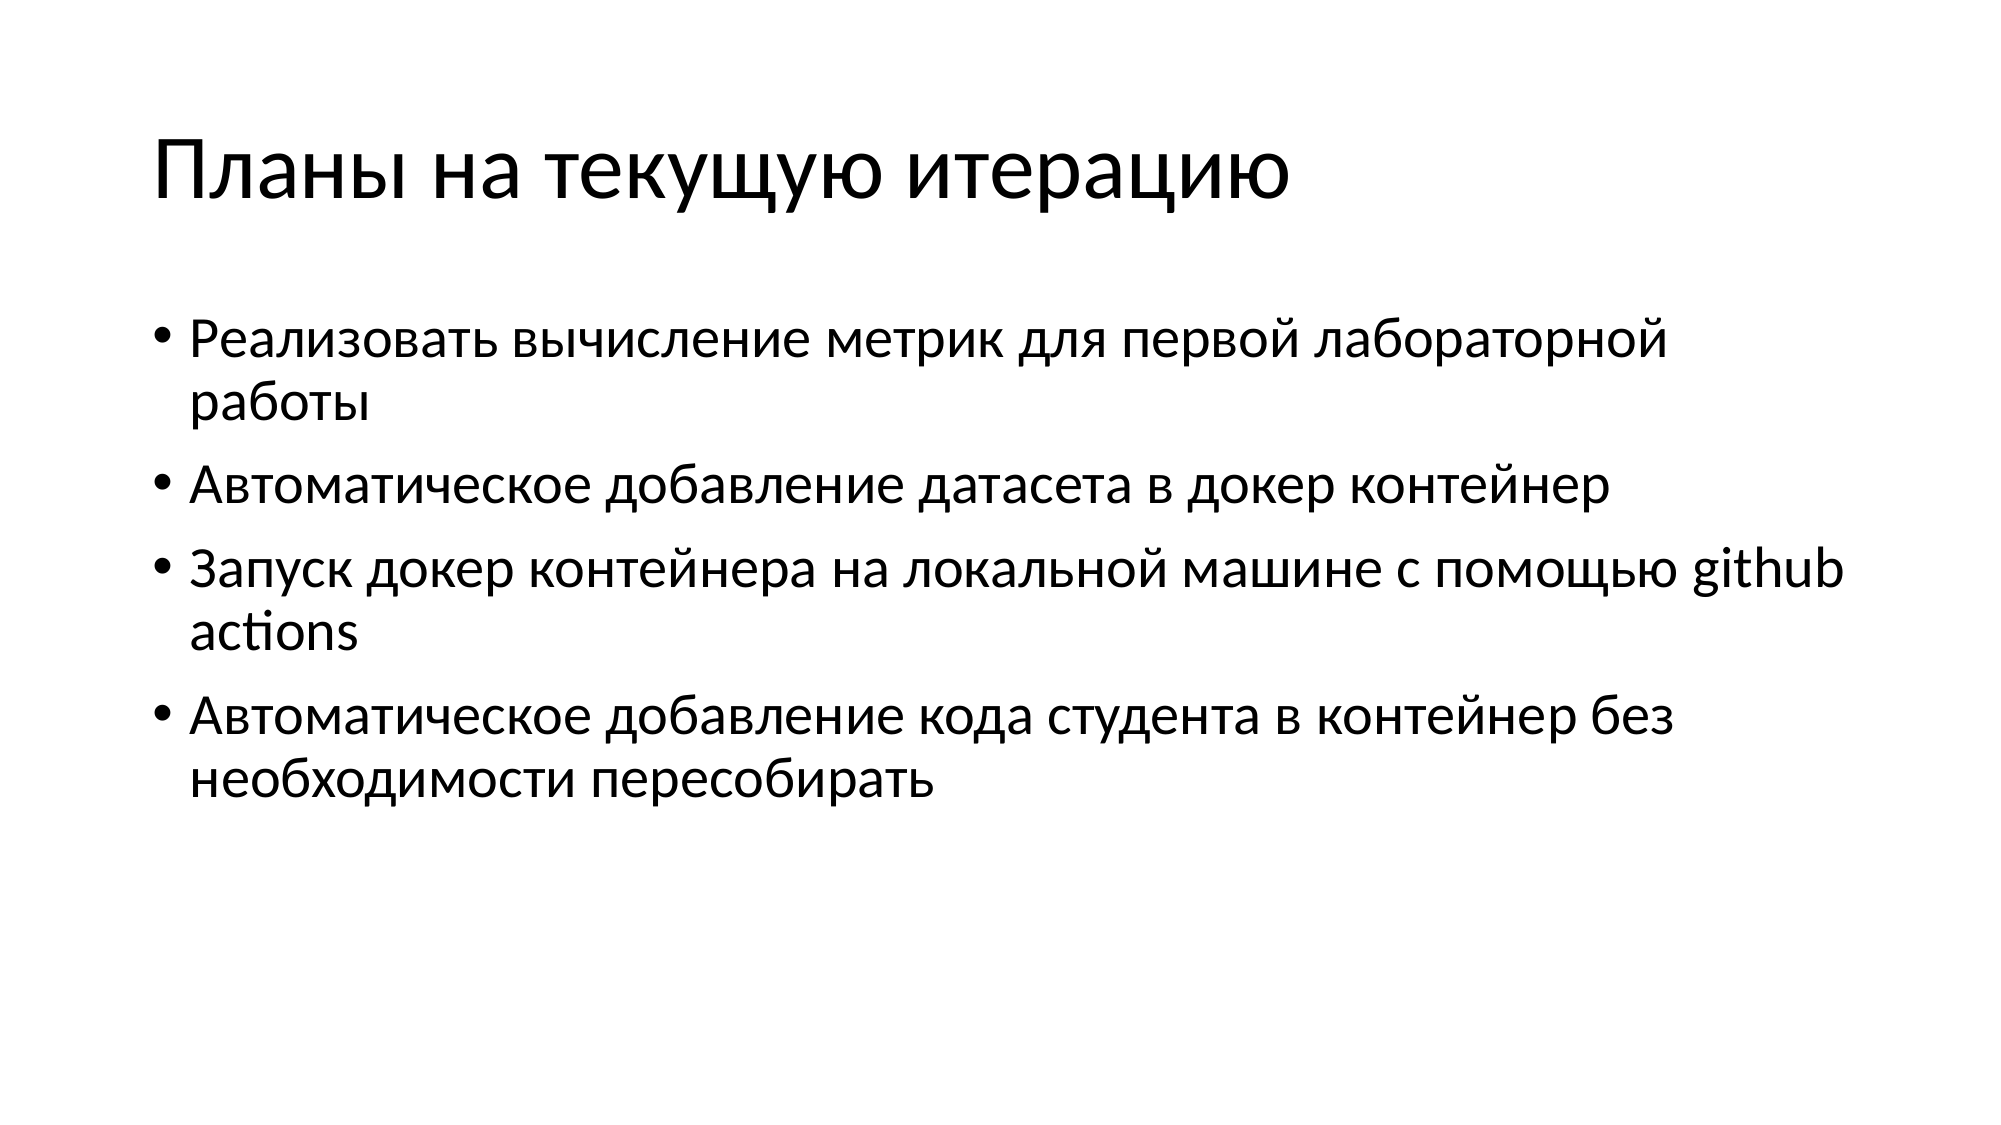

# Планы на текущую итерацию
Реализовать вычисление метрик для первой лабораторной работы
Автоматическое добавление датасета в докер контейнер
Запуск докер контейнера на локальной машине с помощью github actions
Автоматическое добавление кода студента в контейнер без необходимости пересобирать